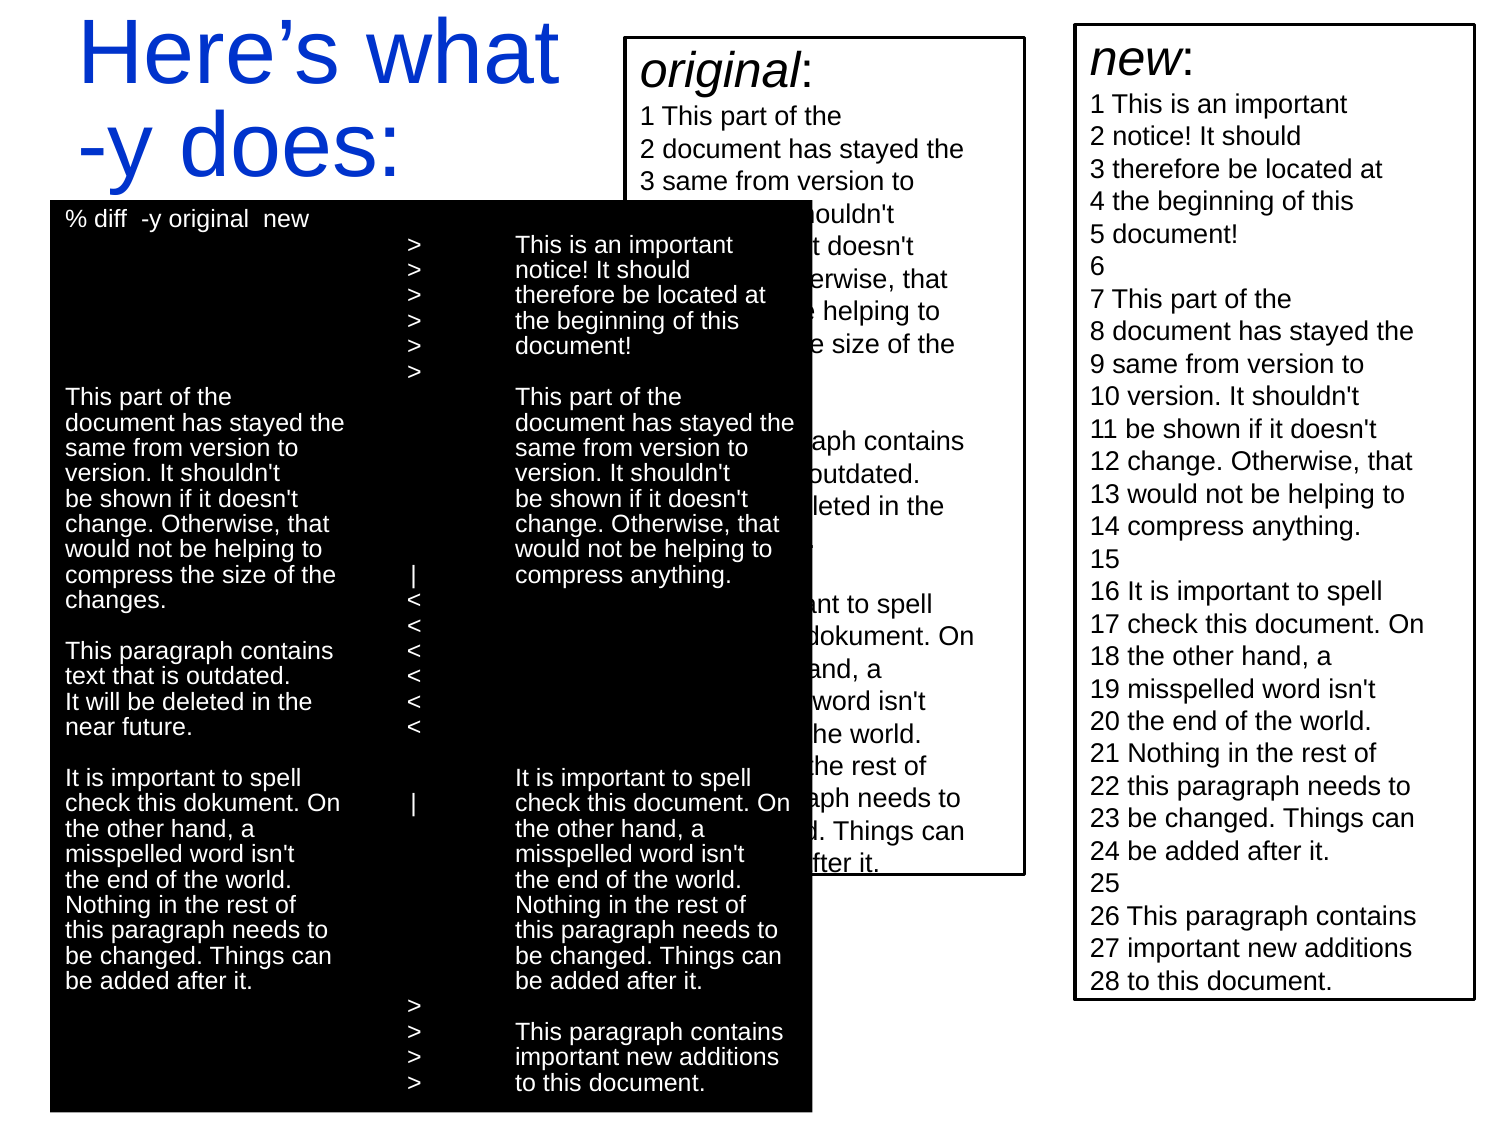

# Here’s what -y does:
new:
1 This is an important
2 notice! It should
3 therefore be located at
4 the beginning of this
5 document!
6
7 This part of the
8 document has stayed the
9 same from version to
10 version. It shouldn't
11 be shown if it doesn't
12 change. Otherwise, that
13 would not be helping to
14 compress anything.
15
16 It is important to spell
17 check this document. On
18 the other hand, a
19 misspelled word isn't
20 the end of the world.
21 Nothing in the rest of
22 this paragraph needs to
23 be changed. Things can
24 be added after it.
25
26 This paragraph contains
27 important new additions
28 to this document.

original:
1 This part of the
2 document has stayed the
3 same from version to
4 version. It shouldn't
5 be shown if it doesn't
6 change. Otherwise, that
7 would not be helping to
8 compress the size of the
9 changes.
10
11 This paragraph contains
12 text that is outdated.
13 It will be deleted in the
14 near future.
15
16 It is important to spell
17 check this dokument. On
18 the other hand, a
19 misspelled word isn't
20 the end of the world.
21 Nothing in the rest of
22 this paragraph needs to
23 be changed. Things can
24 be added after it.

% diff  -y original  new
		      >	This is an important
		      >	notice! It should
		      >	therefore be located at
		      >	the beginning of this
		      >	document!
		      >
This part of the 		This part of the
document has stayed the 		document has stayed the
same from version to 		same from version to
version. It shouldn't 		version. It shouldn't
be shown if it doesn't 		be shown if it doesn't
change. Otherwise, that 		change. Otherwise, that
would not be helping to 		would not be helping to
compress the size of the 	       |	compress anything.
changes. 		      <
		      <
This paragraph contains 	      <
text that is outdated. 	      <
It will be deleted in the 	      <
near future. 		      <

It is important to spell 		It is important to spell
check this dokument. On 	       |	check this document. On
the other hand, a 		the other hand, a
misspelled word isn't 		misspelled word isn't
the end of the world. 		the end of the world.
Nothing in the rest of 		Nothing in the rest of
this paragraph needs to 		this paragraph needs to
be changed. Things can 		be changed. Things can
be added after it. 		be added after it.
		      >
		      >	This paragraph contains
		      >	important new additions
		      >	to this document.